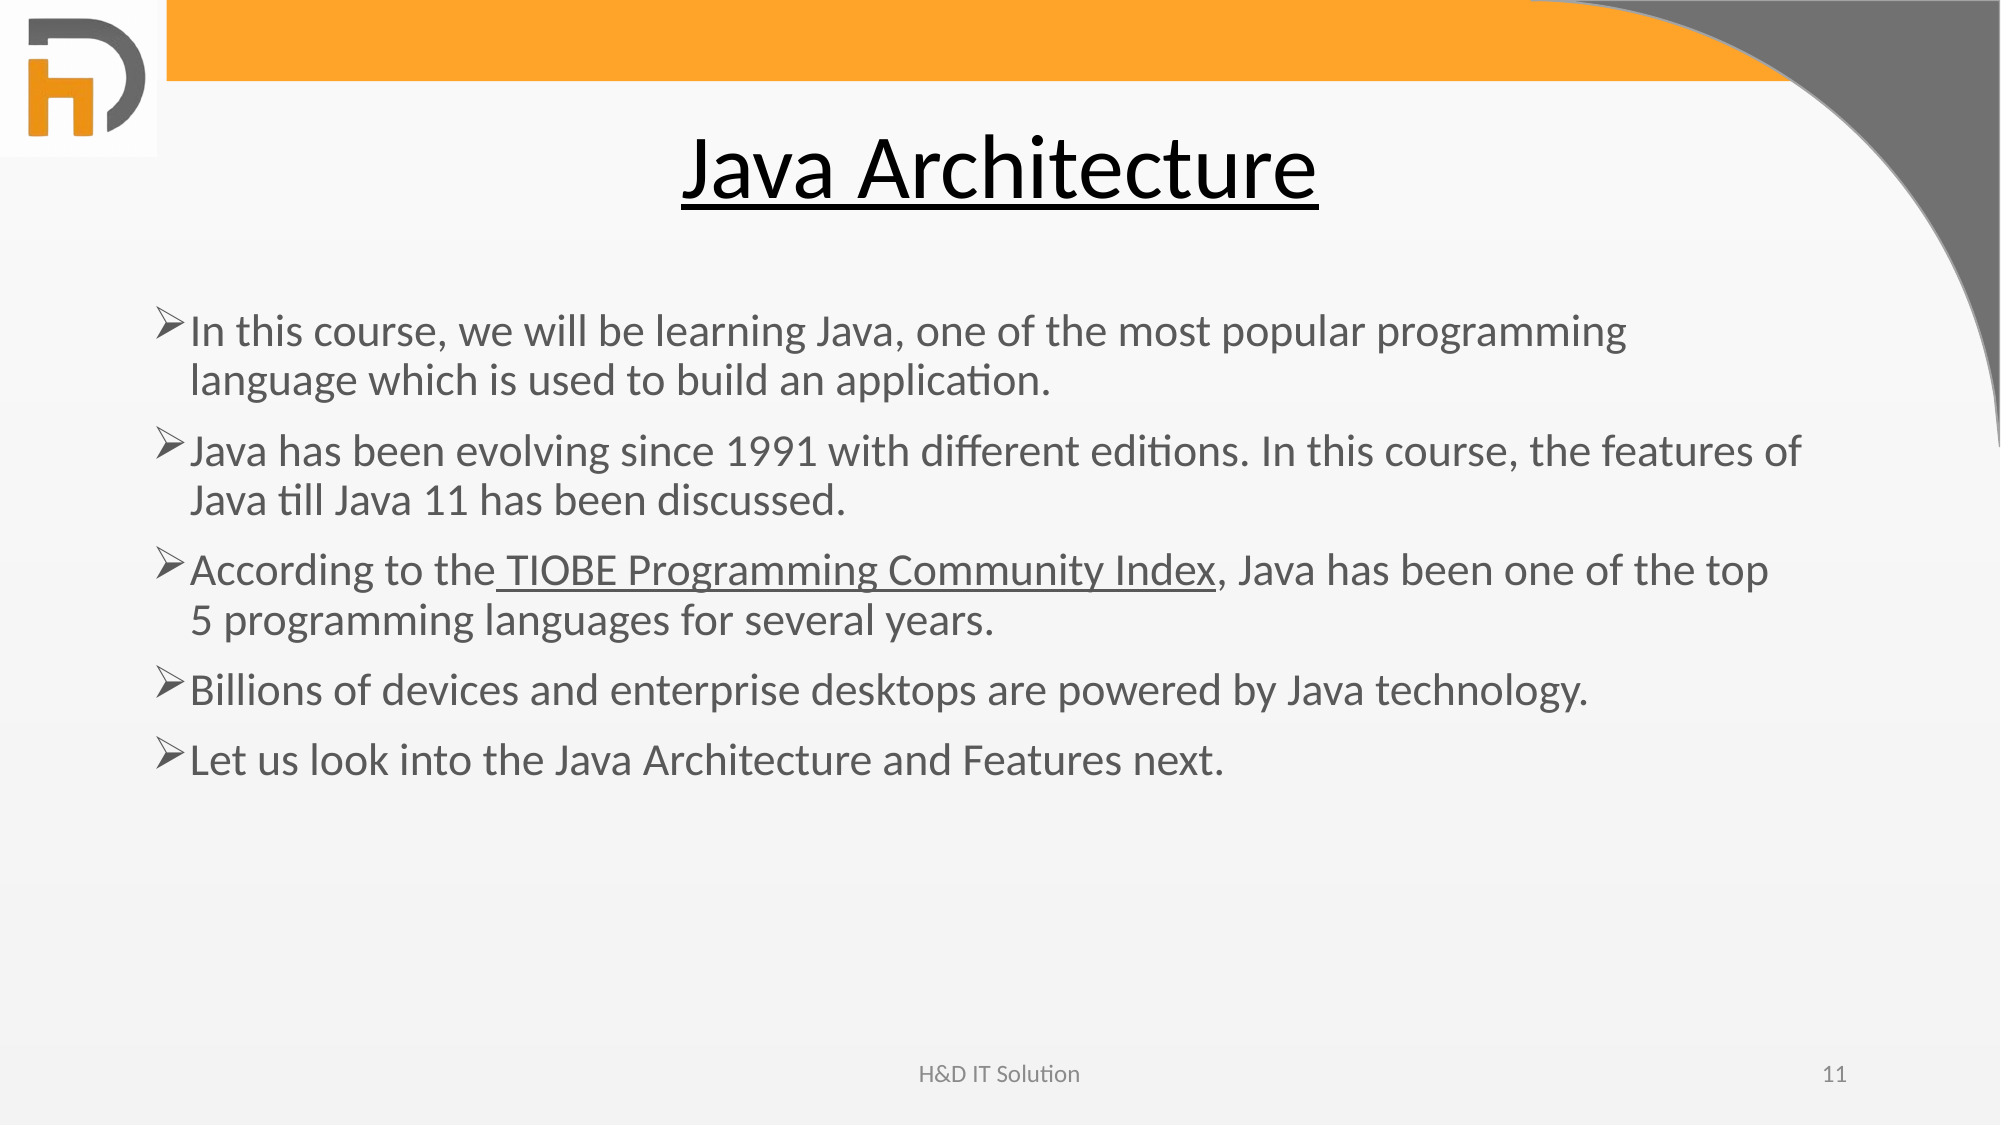

# Java Architecture
In this course, we will be learning Java, one of the most popular programming language which is used to build an application.
Java has been evolving since 1991 with different editions. In this course, the features of Java till Java 11 has been discussed.
According to the TIOBE Programming Community Index, Java has been one of the top 5 programming languages for several years.
Billions of devices and enterprise desktops are powered by Java technology.
Let us look into the Java Architecture and Features next.

H&D IT Solution
11